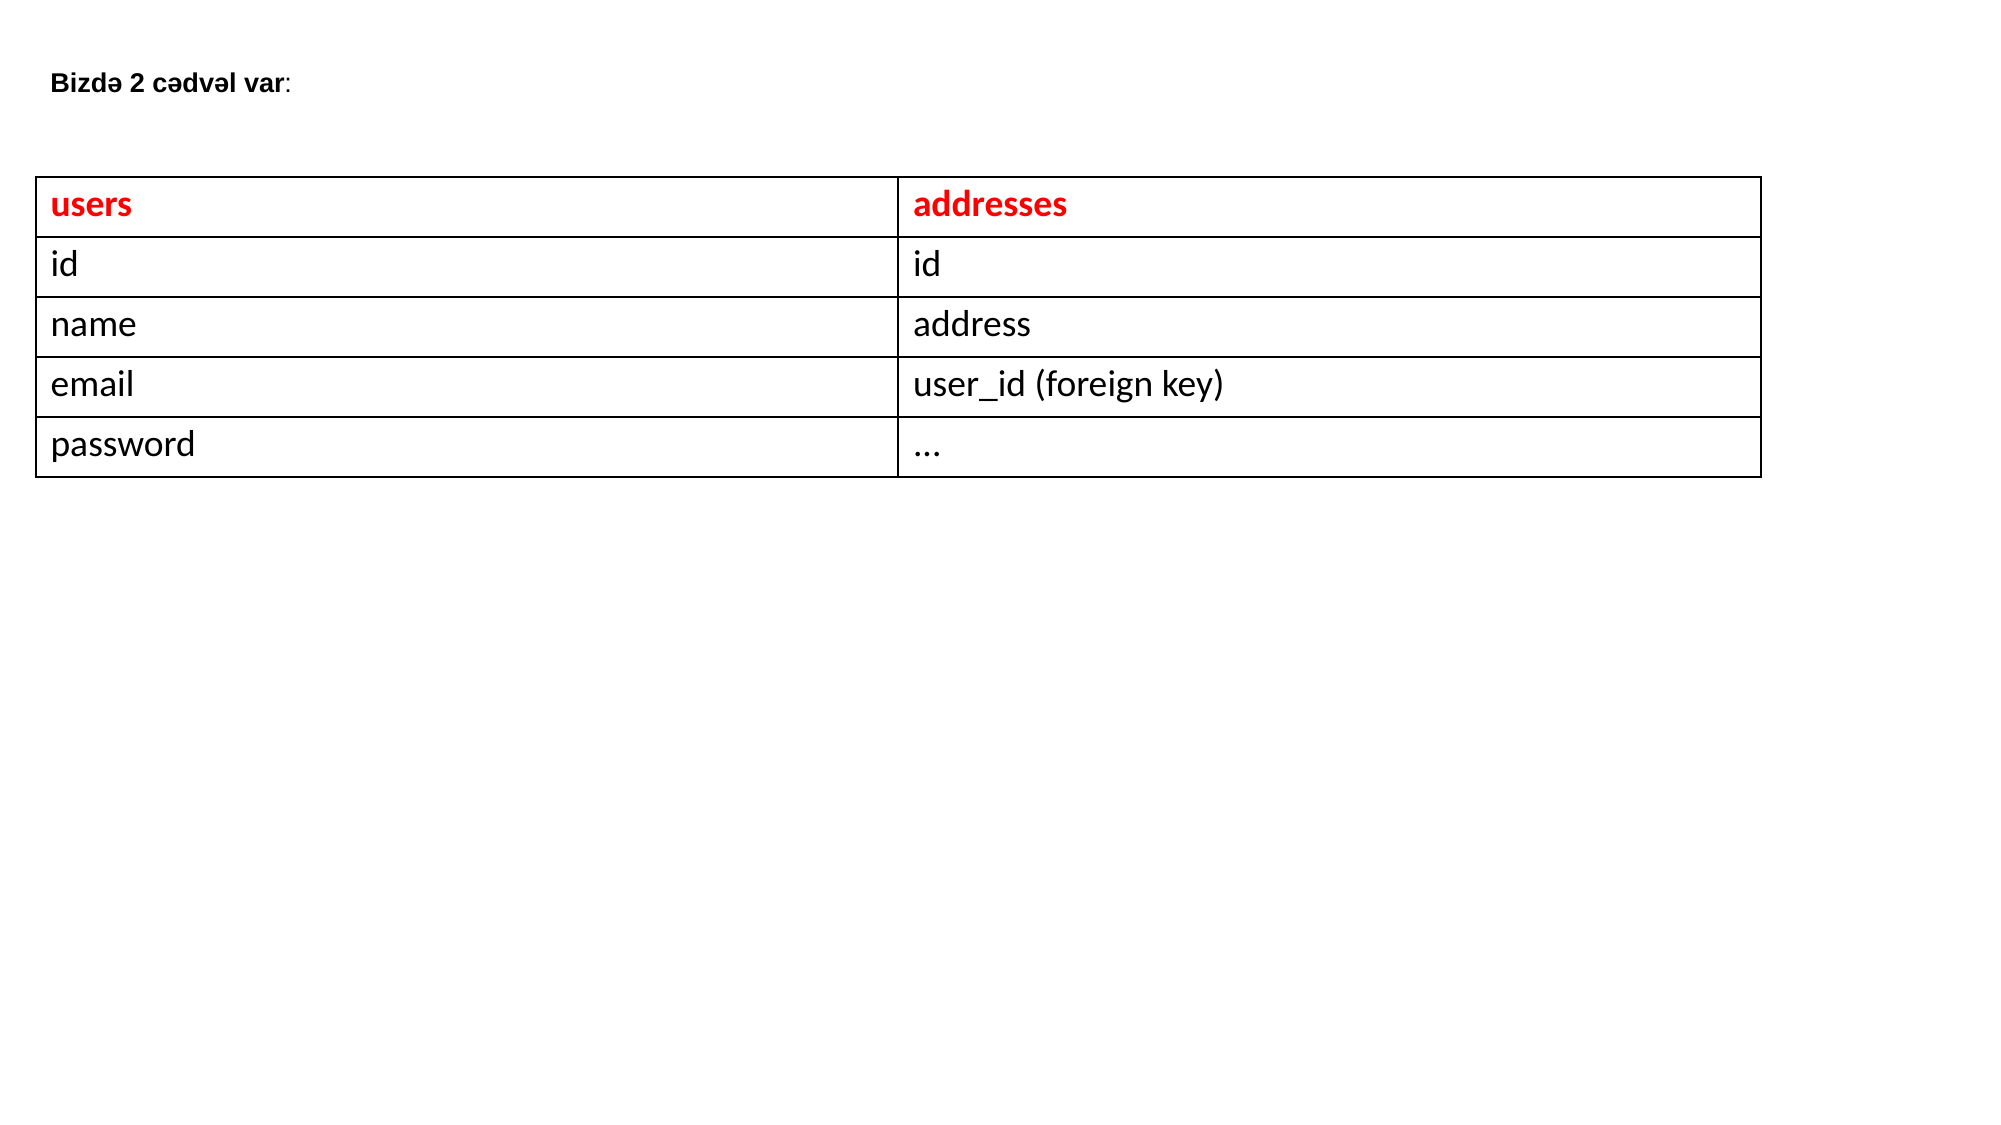

Bizdə 2 cədvəl var:
| users | addresses |
| --- | --- |
| id | id |
| name | address |
| email | user\_id (foreign key) |
| password | ... |